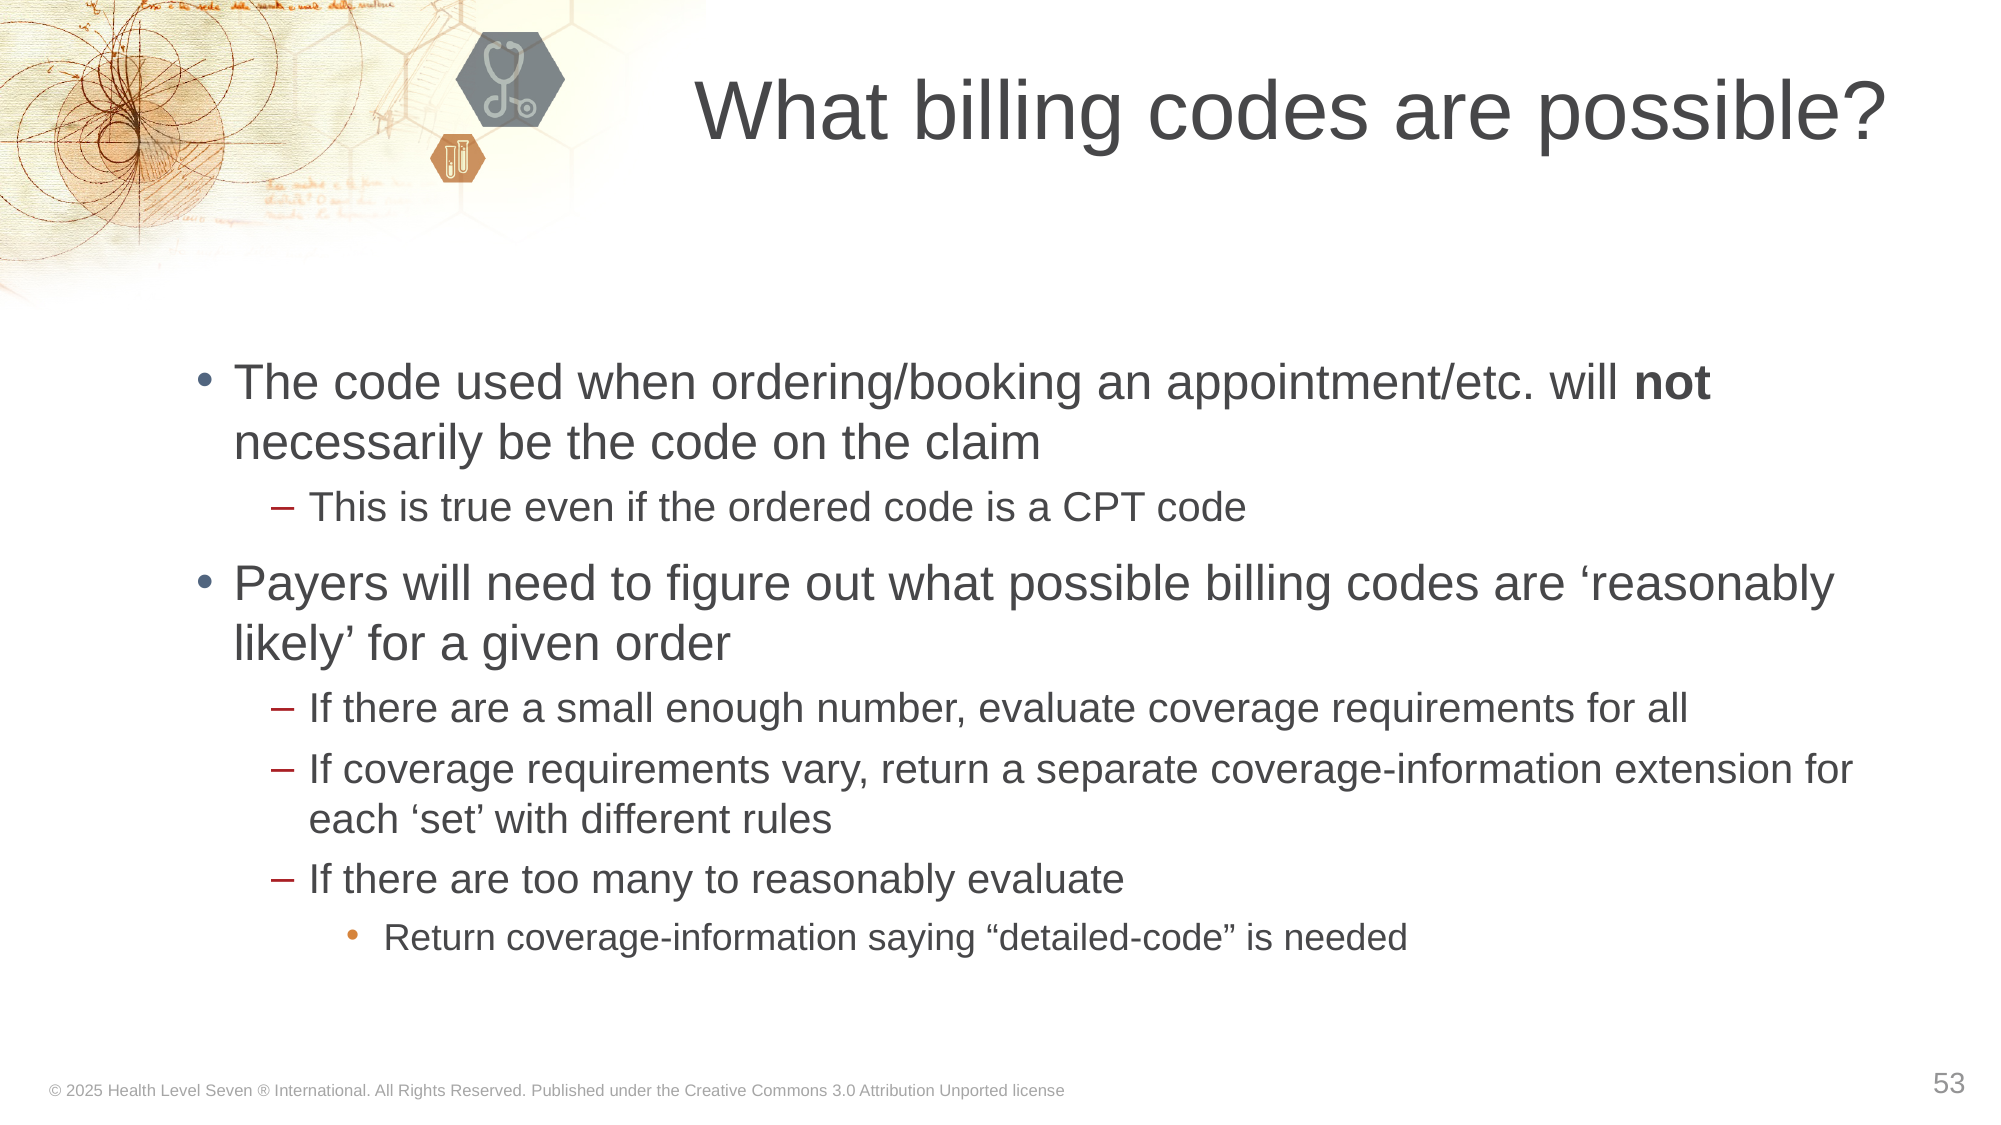

# What billing codes are possible?
The code used when ordering/booking an appointment/etc. will not necessarily be the code on the claim
This is true even if the ordered code is a CPT code
Payers will need to figure out what possible billing codes are ‘reasonably likely’ for a given order
If there are a small enough number, evaluate coverage requirements for all
If coverage requirements vary, return a separate coverage-information extension for each ‘set’ with different rules
If there are too many to reasonably evaluate
Return coverage-information saying “detailed-code” is needed
53